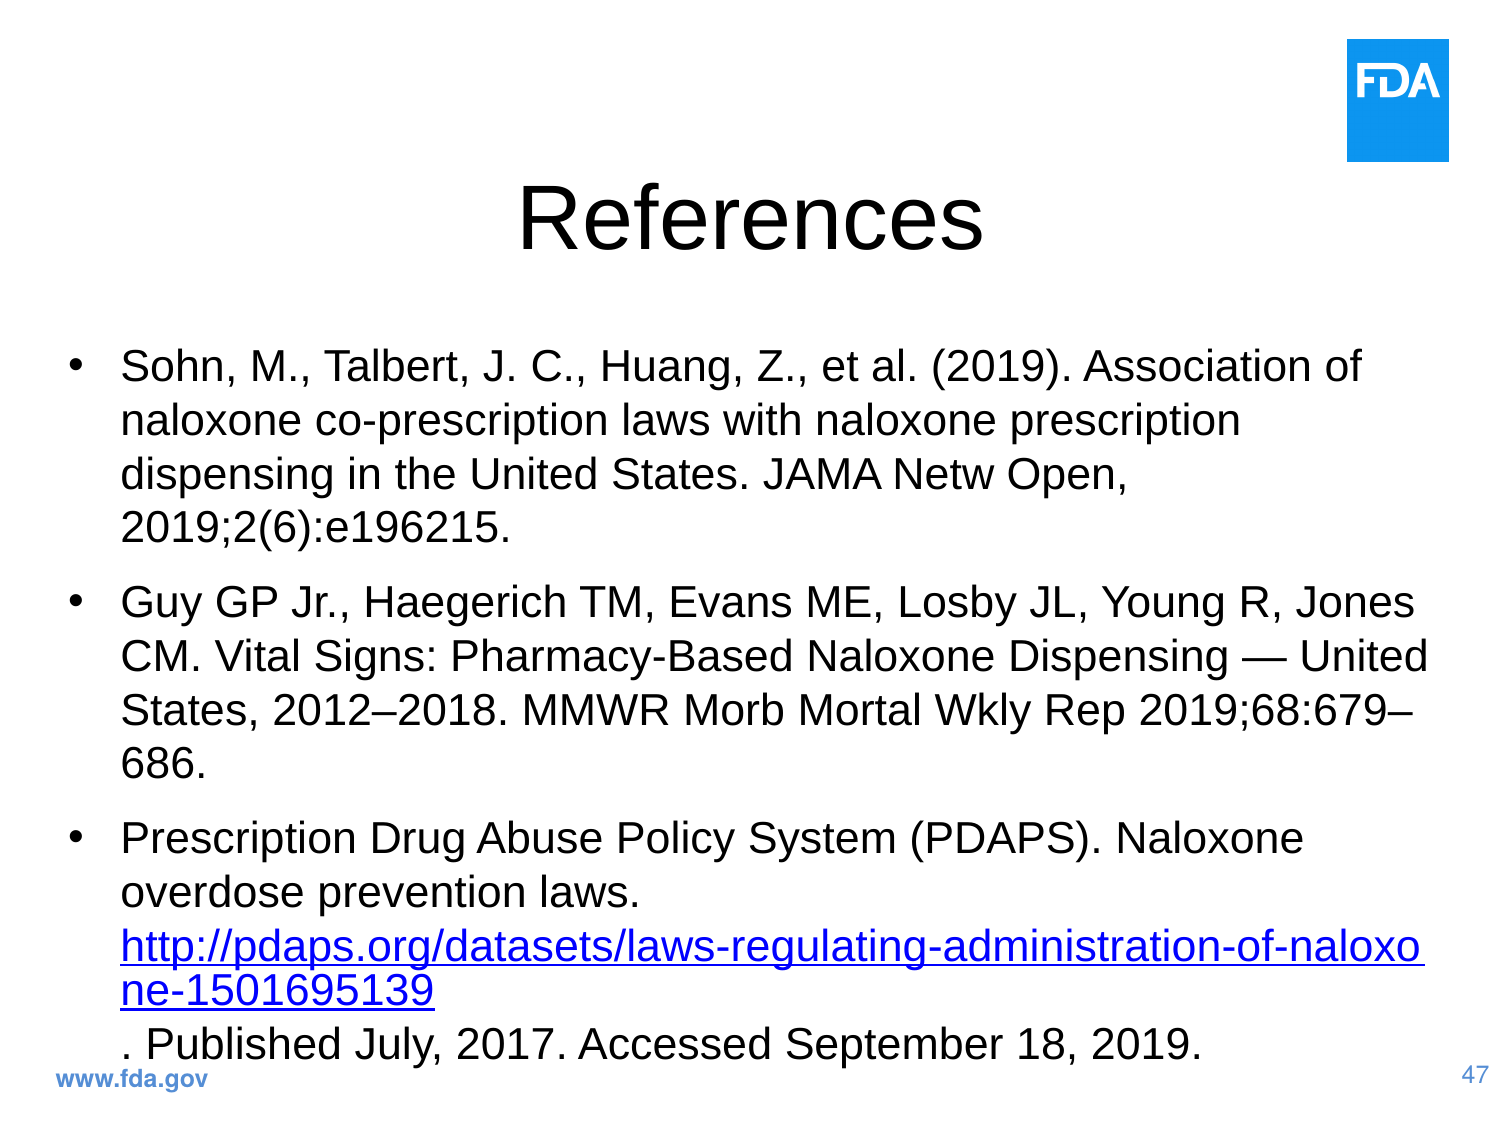

# References
Sohn, M., Talbert, J. C., Huang, Z., et al. (2019). Association of naloxone co-prescription laws with naloxone prescription dispensing in the United States. JAMA Netw Open, 2019;2(6):e196215.
Guy GP Jr., Haegerich TM, Evans ME, Losby JL, Young R, Jones CM. Vital Signs: Pharmacy-Based Naloxone Dispensing — United States, 2012–2018. MMWR Morb Mortal Wkly Rep 2019;68:679–686.
Prescription Drug Abuse Policy System (PDAPS). Naloxone overdose prevention laws. http://pdaps.org/datasets/laws-regulating-administration-of-naloxone-1501695139. Published July, 2017. Accessed September 18, 2019.
www.fda.gov